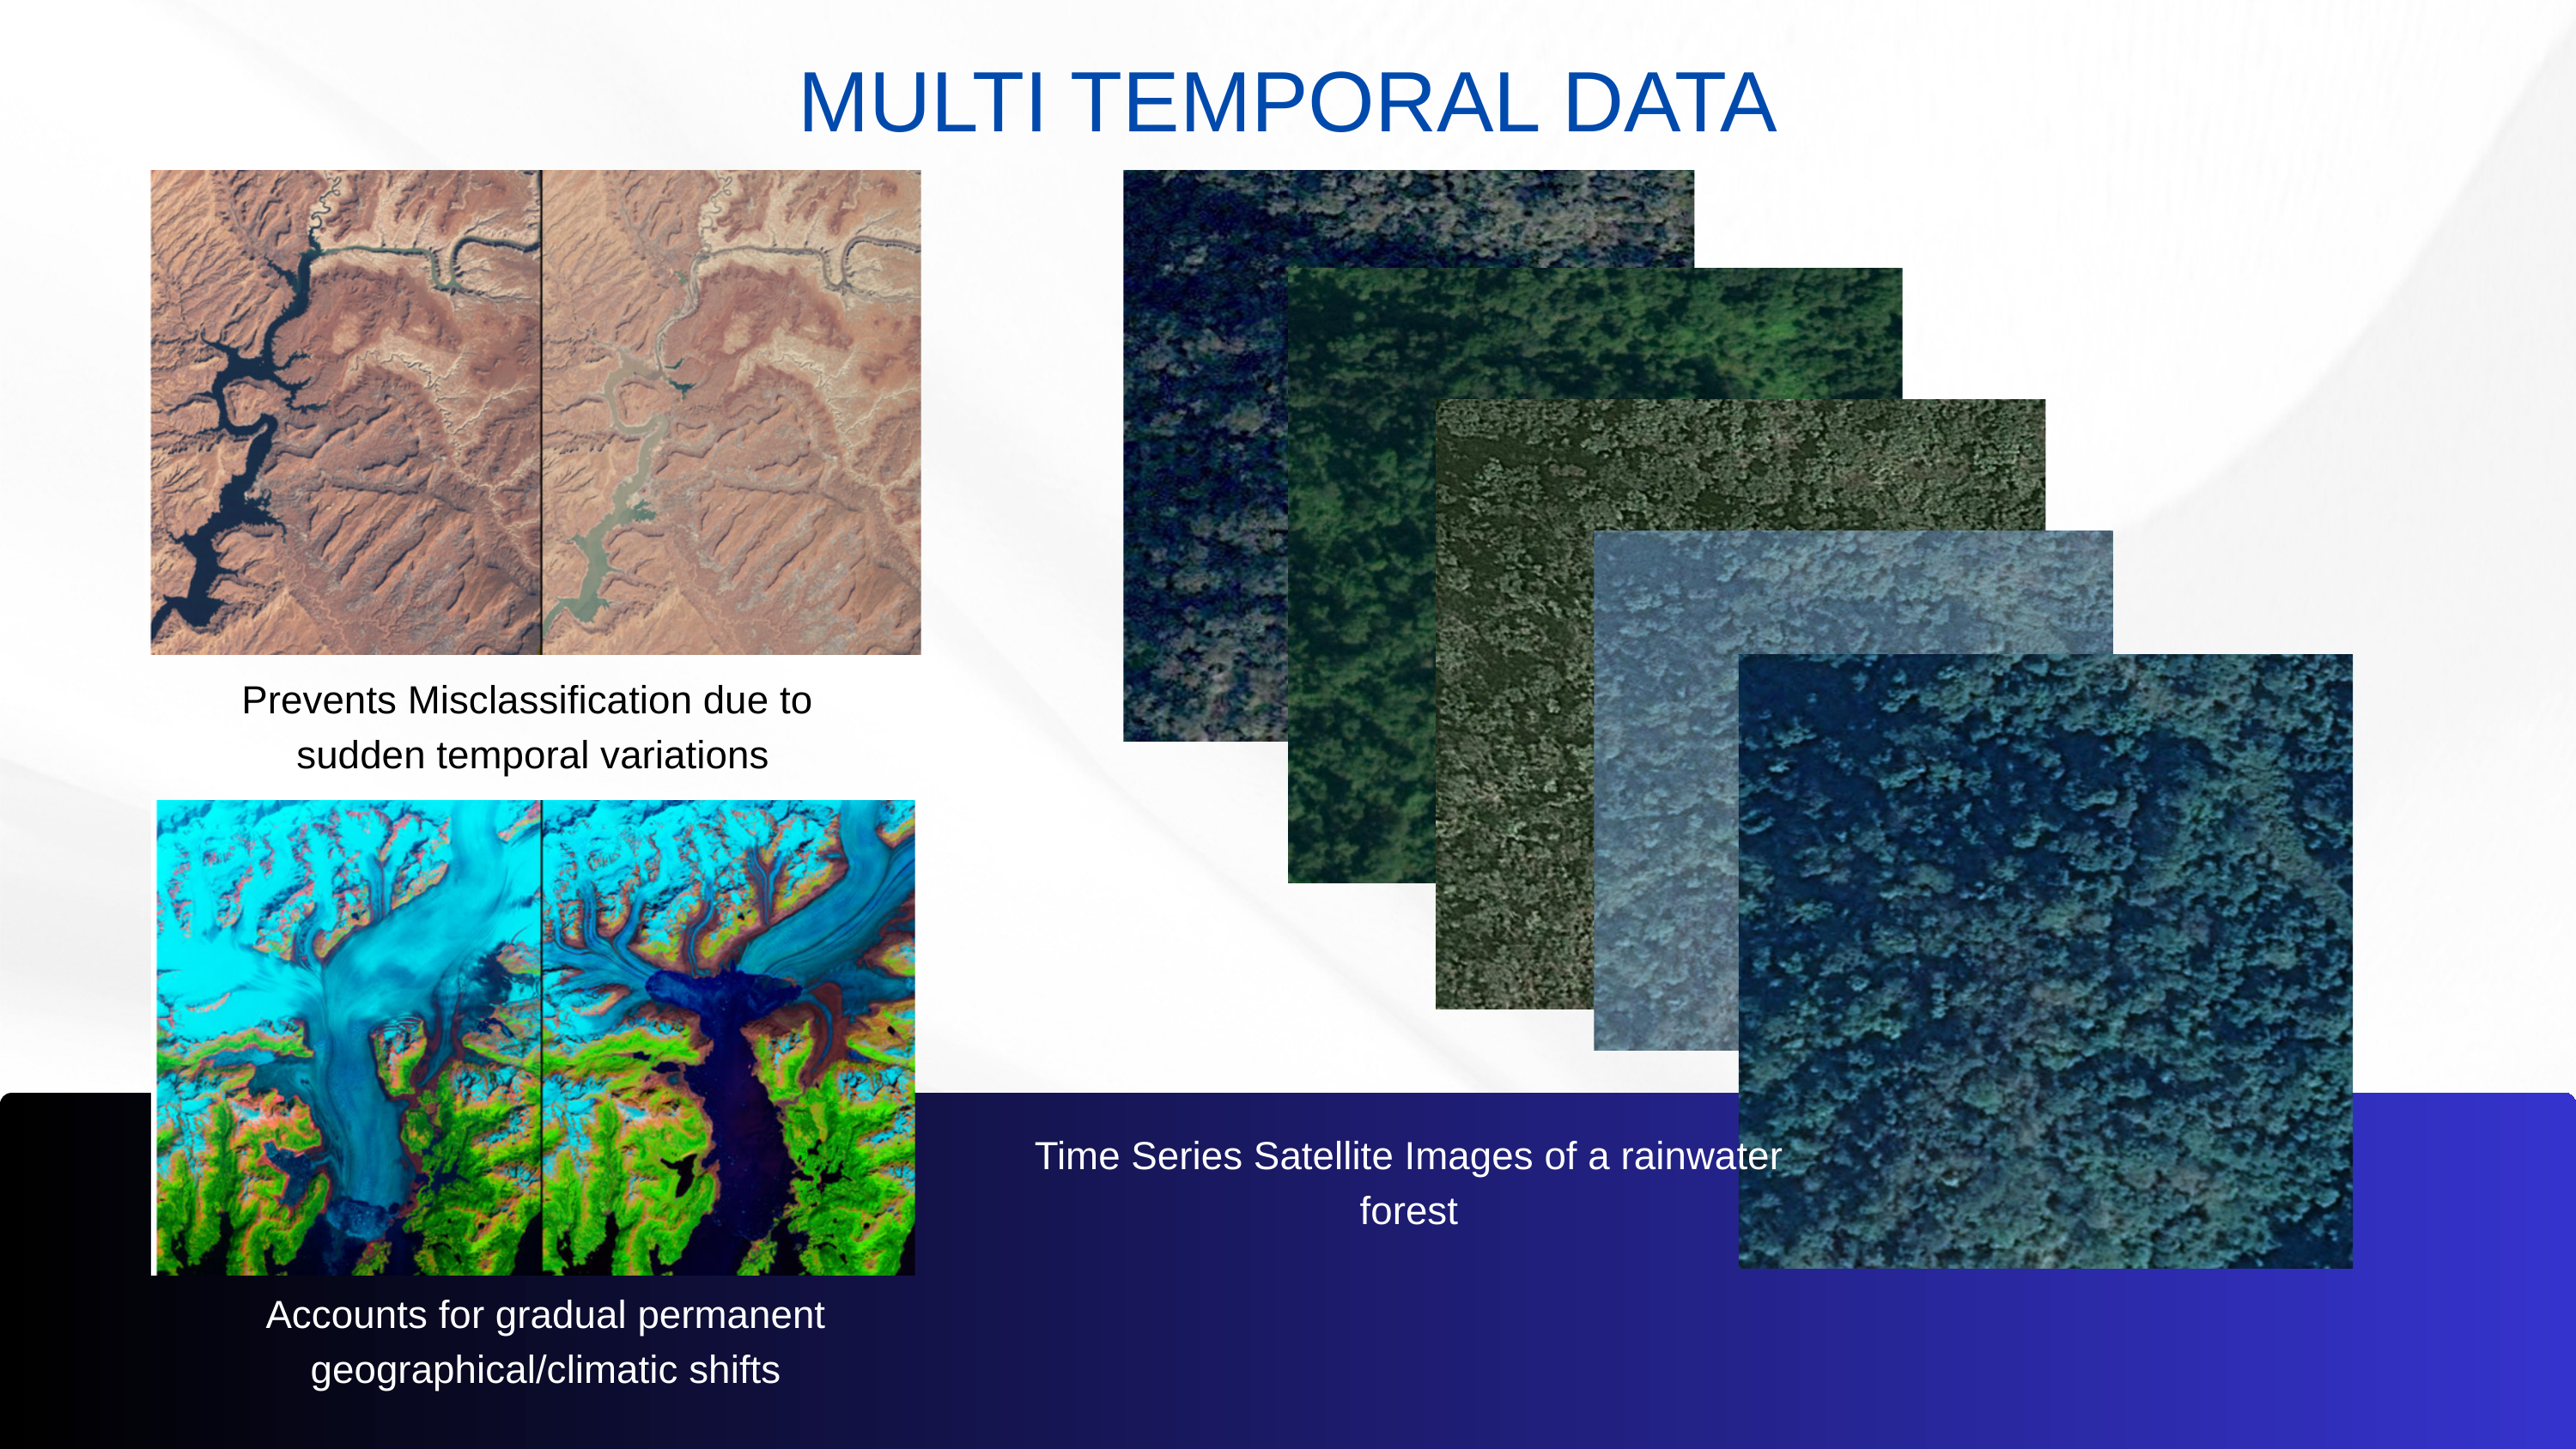

MULTI TEMPORAL DATA

Prevents Misclassification due to
sudden temporal variations

Time Series Satellite Images of a rainwater forest

Accounts for gradual permanent geographical/climatic shifts